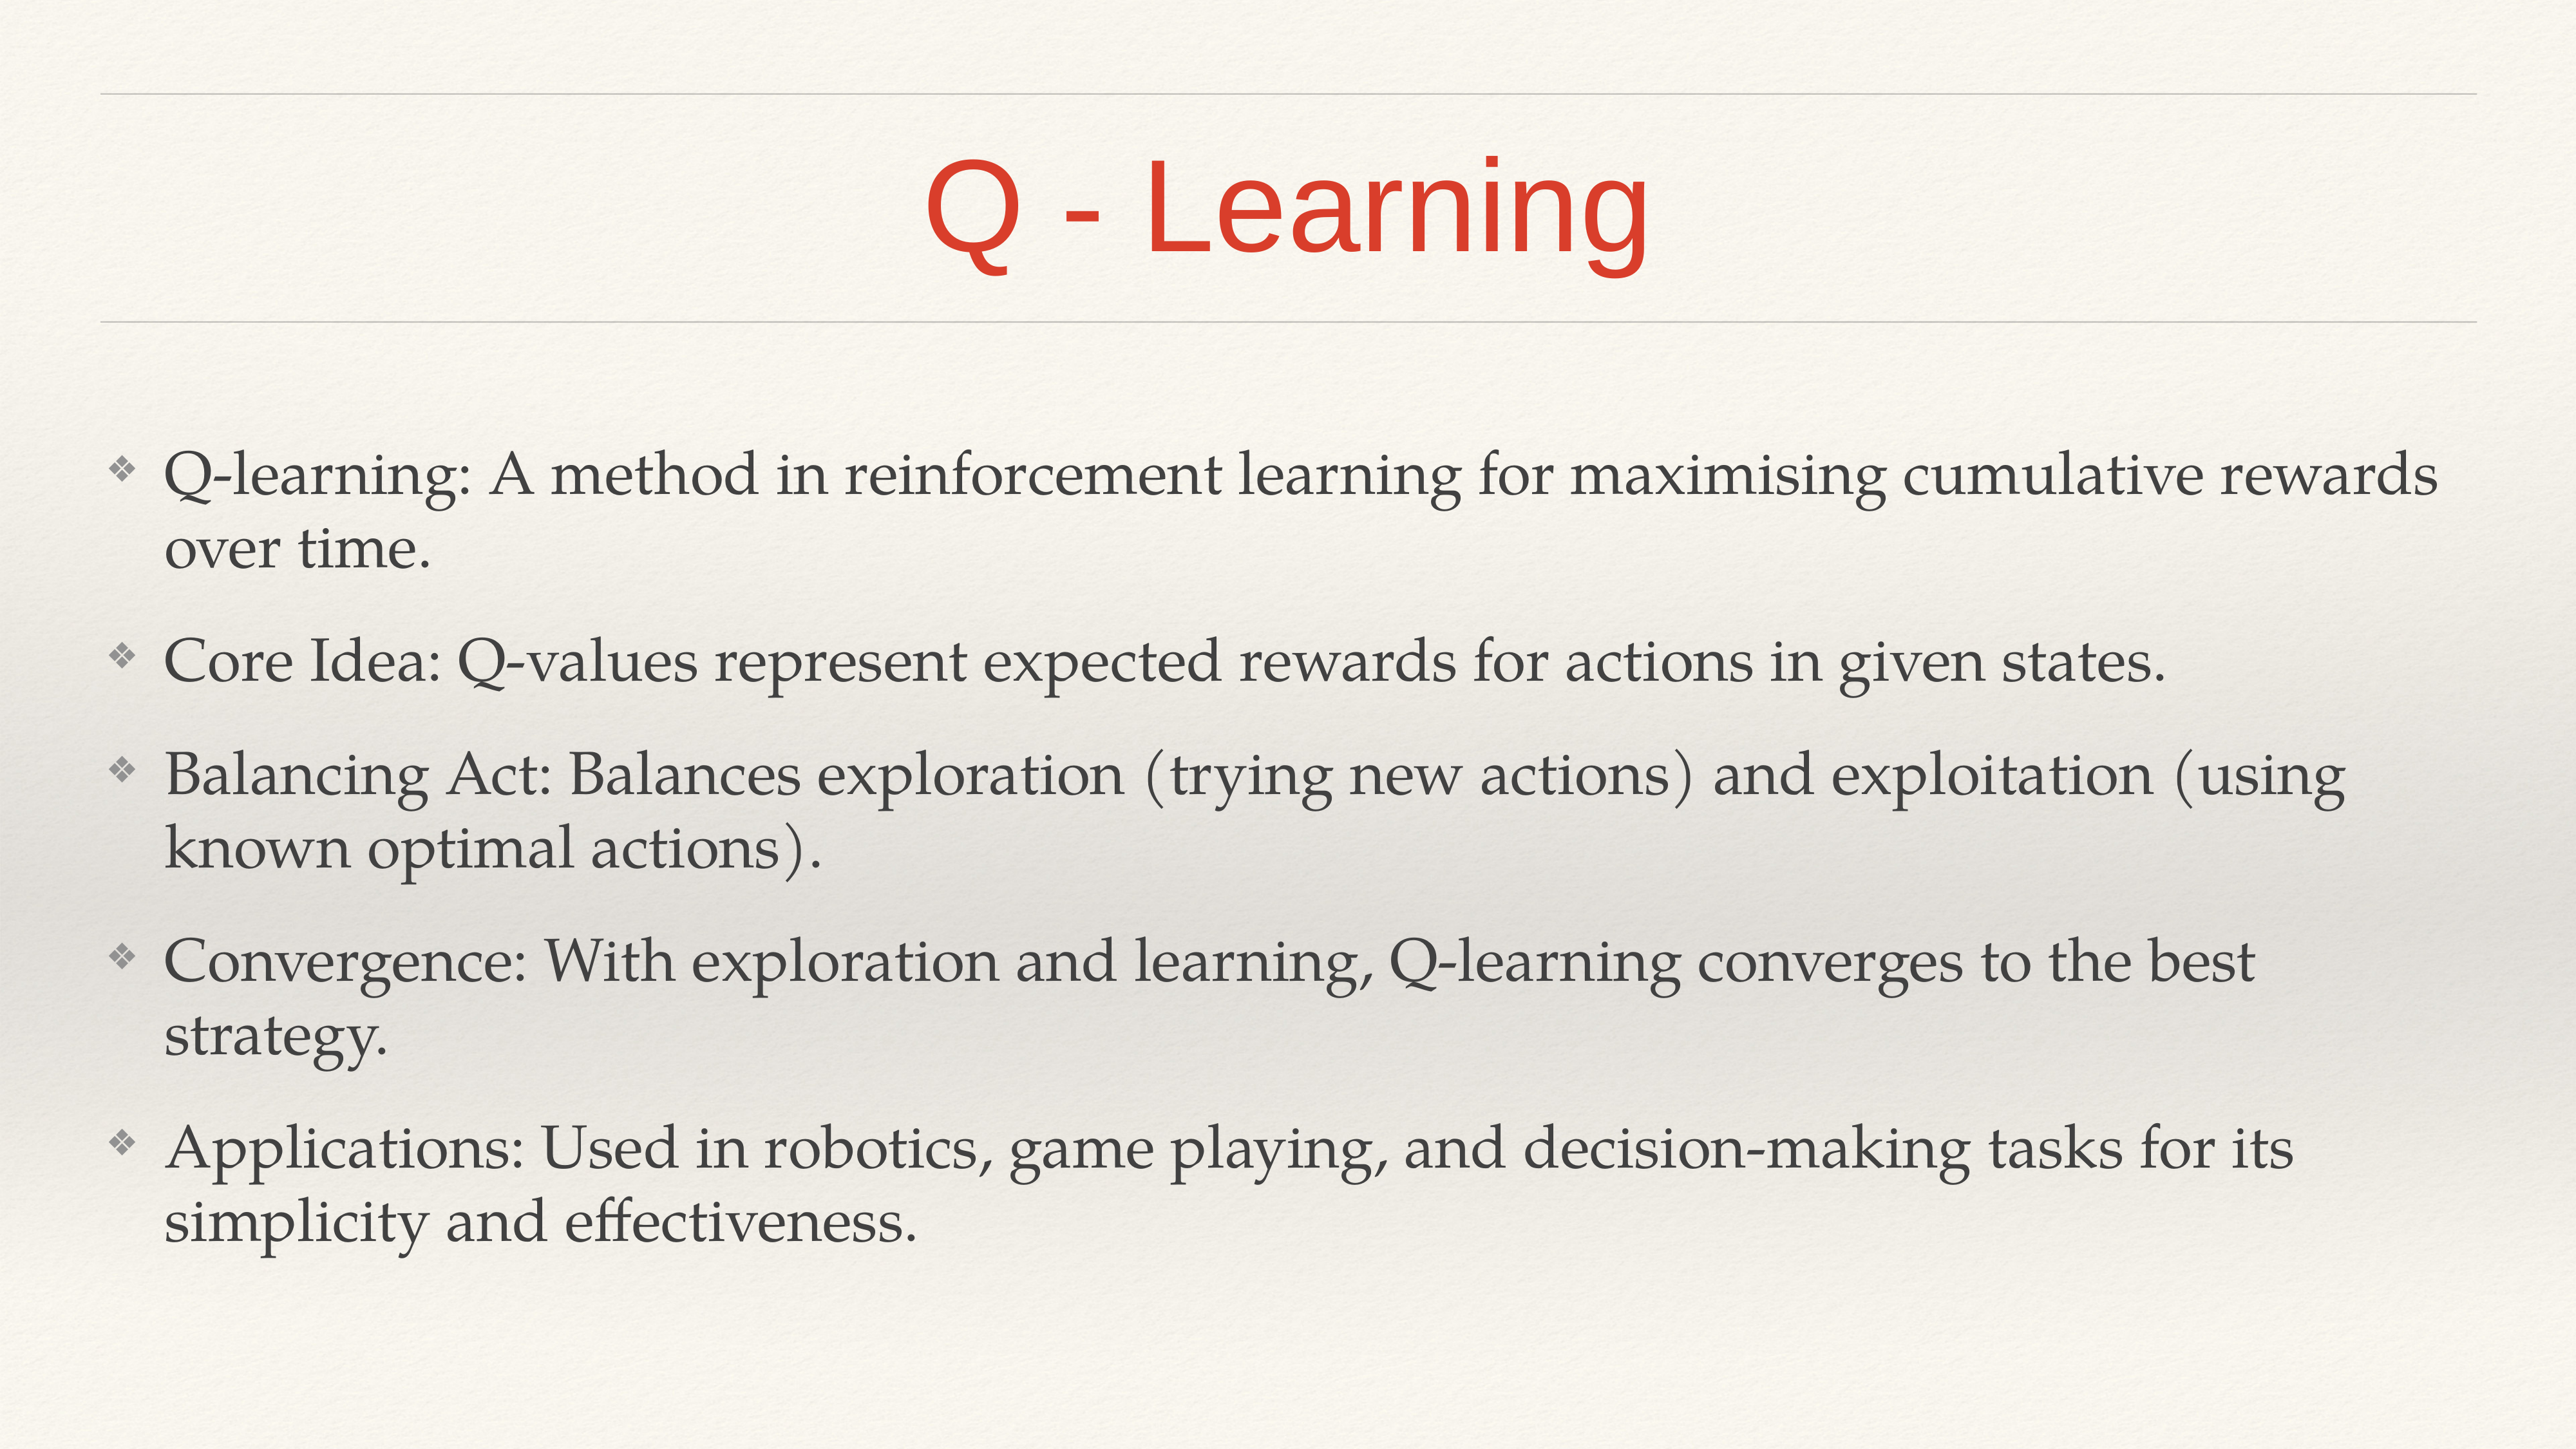

# Q - Learning
Q-learning: A method in reinforcement learning for maximising cumulative rewards over time.
Core Idea: Q-values represent expected rewards for actions in given states.
Balancing Act: Balances exploration (trying new actions) and exploitation (using known optimal actions).
Convergence: With exploration and learning, Q-learning converges to the best strategy.
Applications: Used in robotics, game playing, and decision-making tasks for its simplicity and effectiveness.